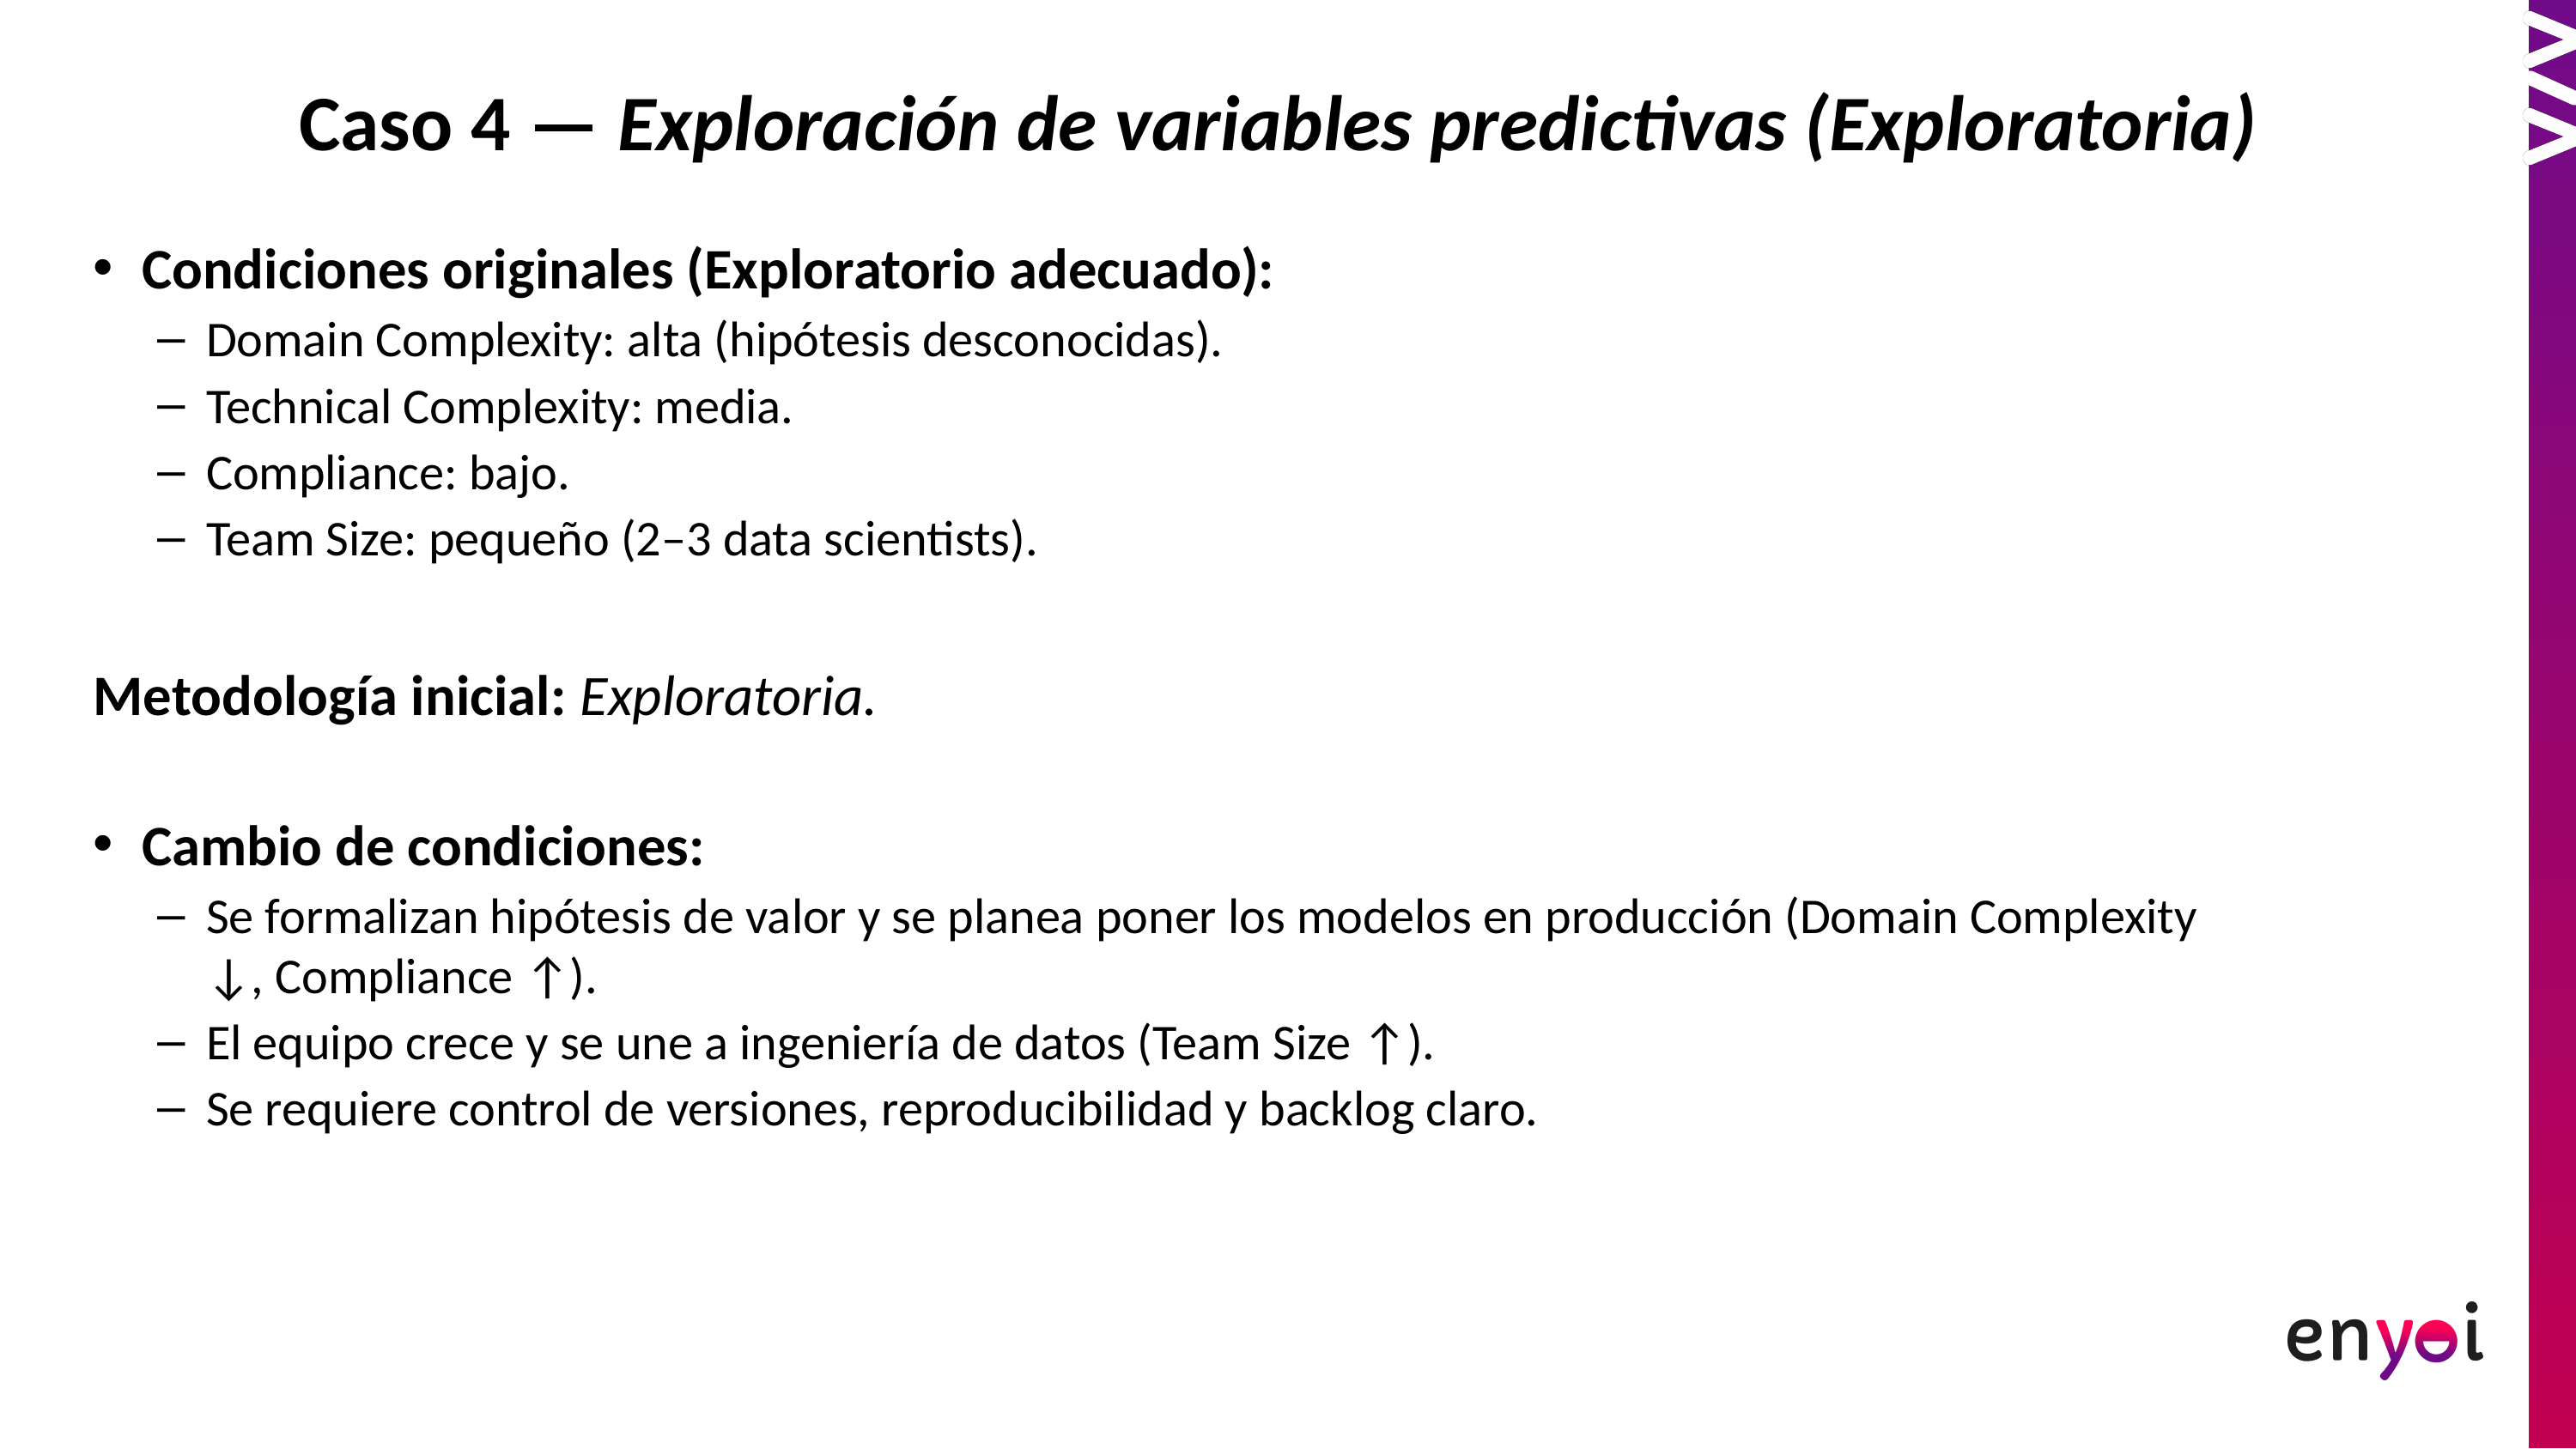

# Caso 4 — Exploración de variables predictivas (Exploratoria)
Condiciones originales (Exploratorio adecuado):
Domain Complexity: alta (hipótesis desconocidas).
Technical Complexity: media.
Compliance: bajo.
Team Size: pequeño (2–3 data scientists).

Metodología inicial: Exploratoria.

Cambio de condiciones:
Se formalizan hipótesis de valor y se planea poner los modelos en producción (Domain Complexity ↓, Compliance ↑).
El equipo crece y se une a ingeniería de datos (Team Size ↑).
Se requiere control de versiones, reproducibilidad y backlog claro.